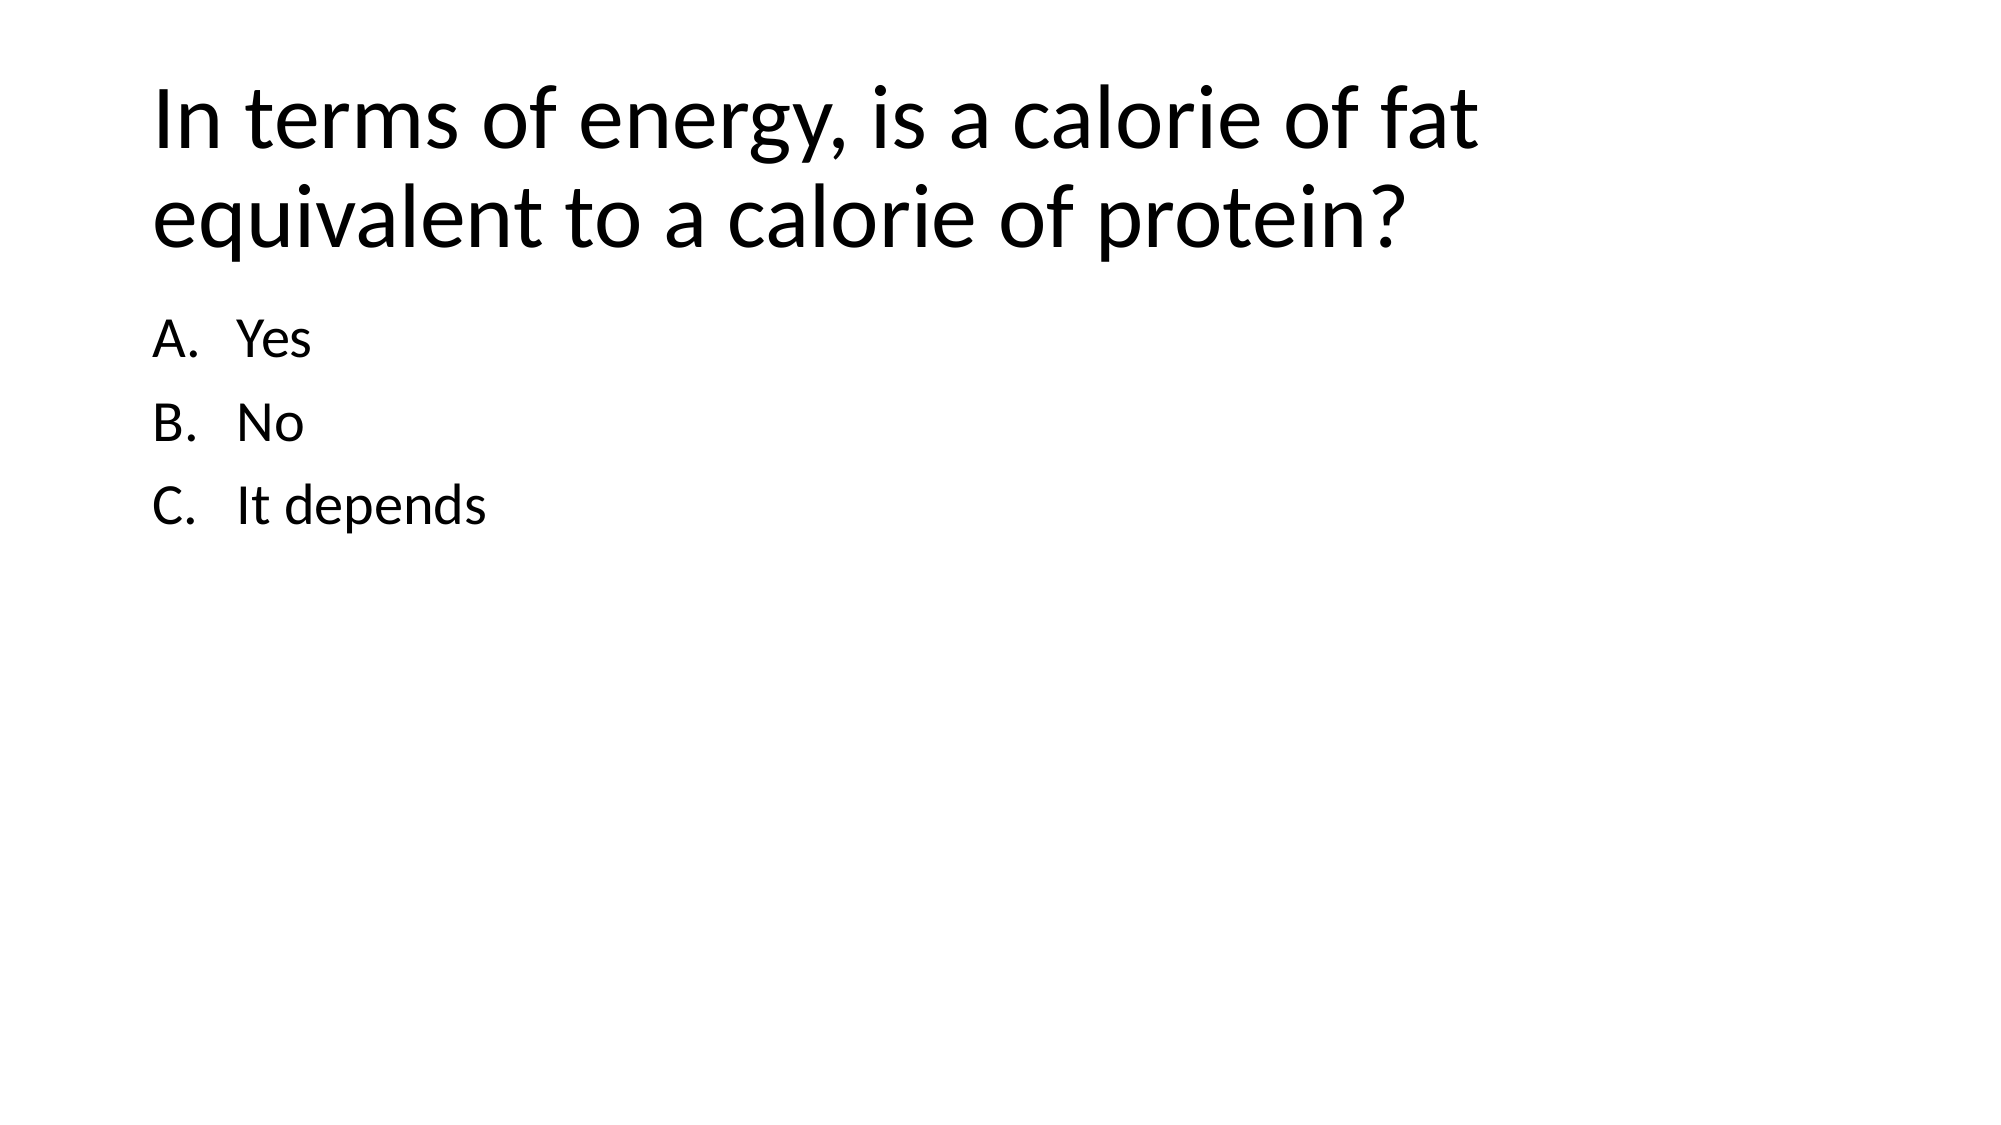

# In terms of energy, is a calorie of fat equivalent to a calorie of protein?
Yes
No
It depends